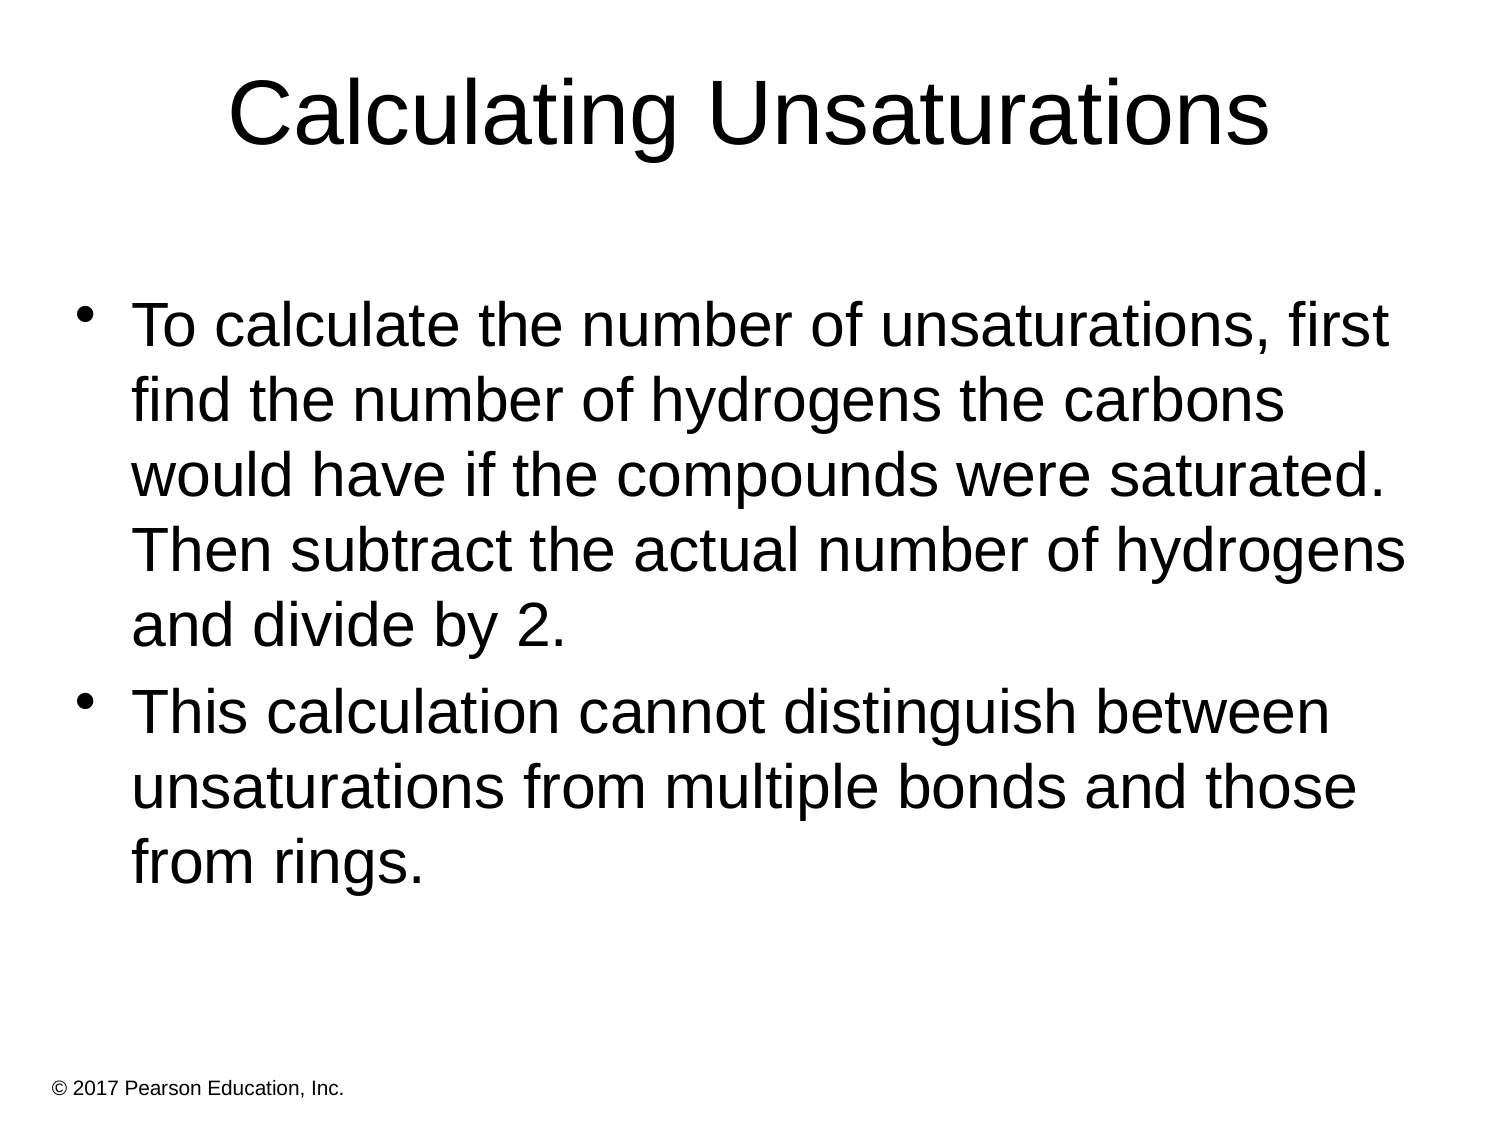

# Calculating Unsaturations
To calculate the number of unsaturations, first find the number of hydrogens the carbons would have if the compounds were saturated. Then subtract the actual number of hydrogens and divide by 2.
This calculation cannot distinguish between unsaturations from multiple bonds and those from rings.